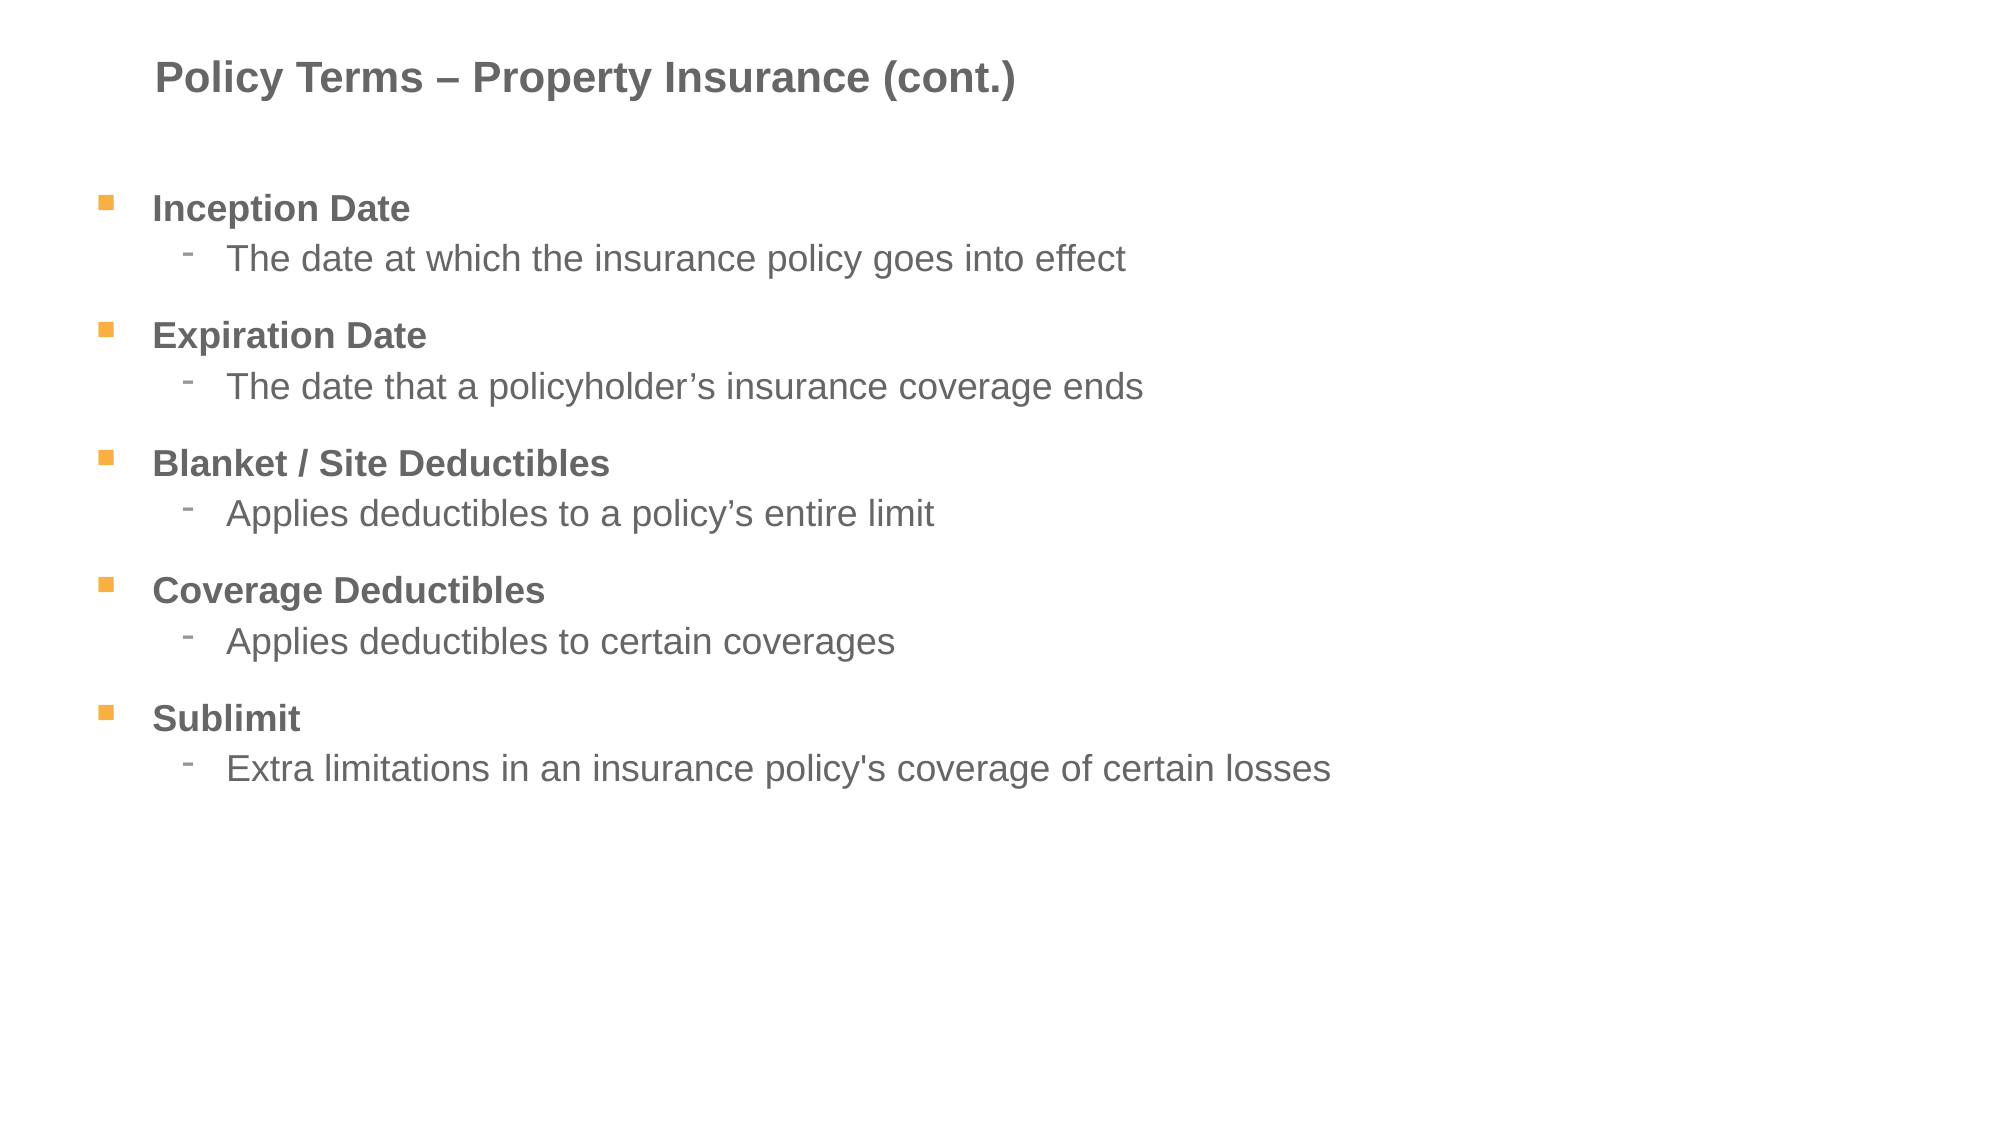

# Policy Terms – Property Insurance (cont.)
Inception Date
The date at which the insurance policy goes into effect
Expiration Date
The date that a policyholder’s insurance coverage ends
Blanket / Site Deductibles
Applies deductibles to a policy’s entire limit
Coverage Deductibles
Applies deductibles to certain coverages
Sublimit
Extra limitations in an insurance policy's coverage of certain losses